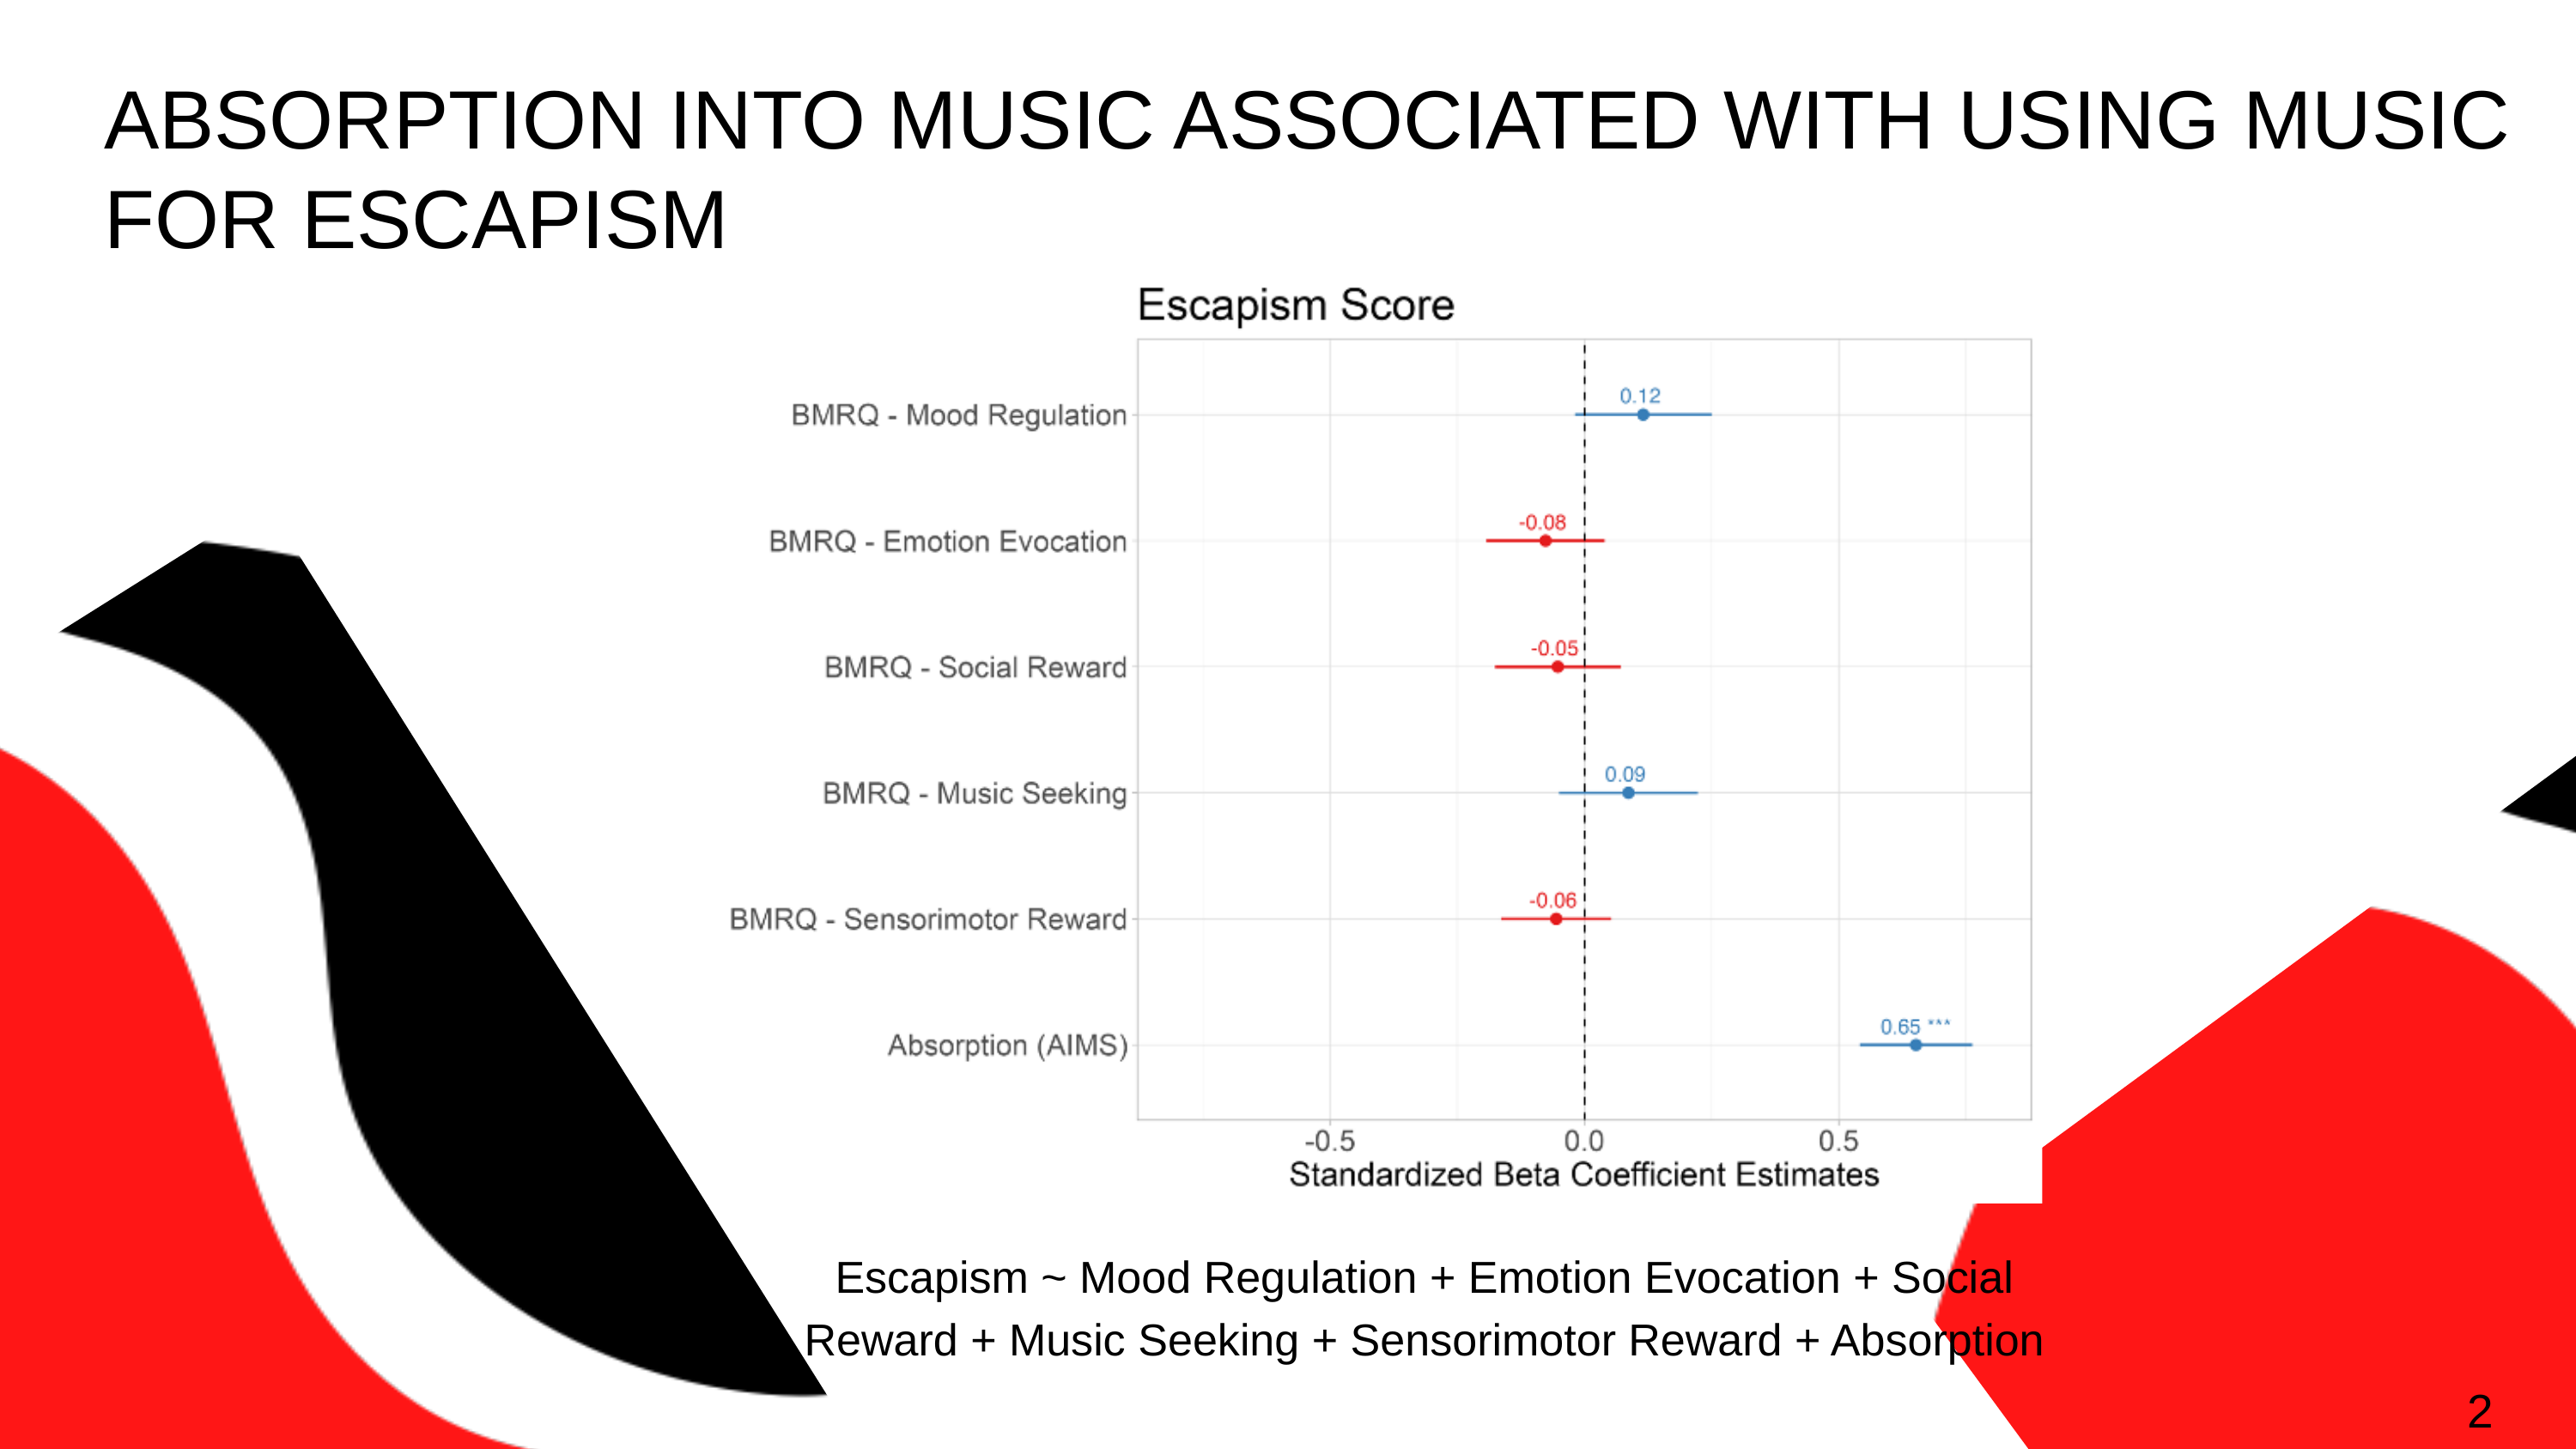

ABSORPTION INTO MUSIC ASSOCIATED WITH USING MUSIC FOR ESCAPISM

Escapism ~ Mood Regulation + Emotion Evocation + Social Reward + Music Seeking + Sensorimotor Reward + Absorption
2